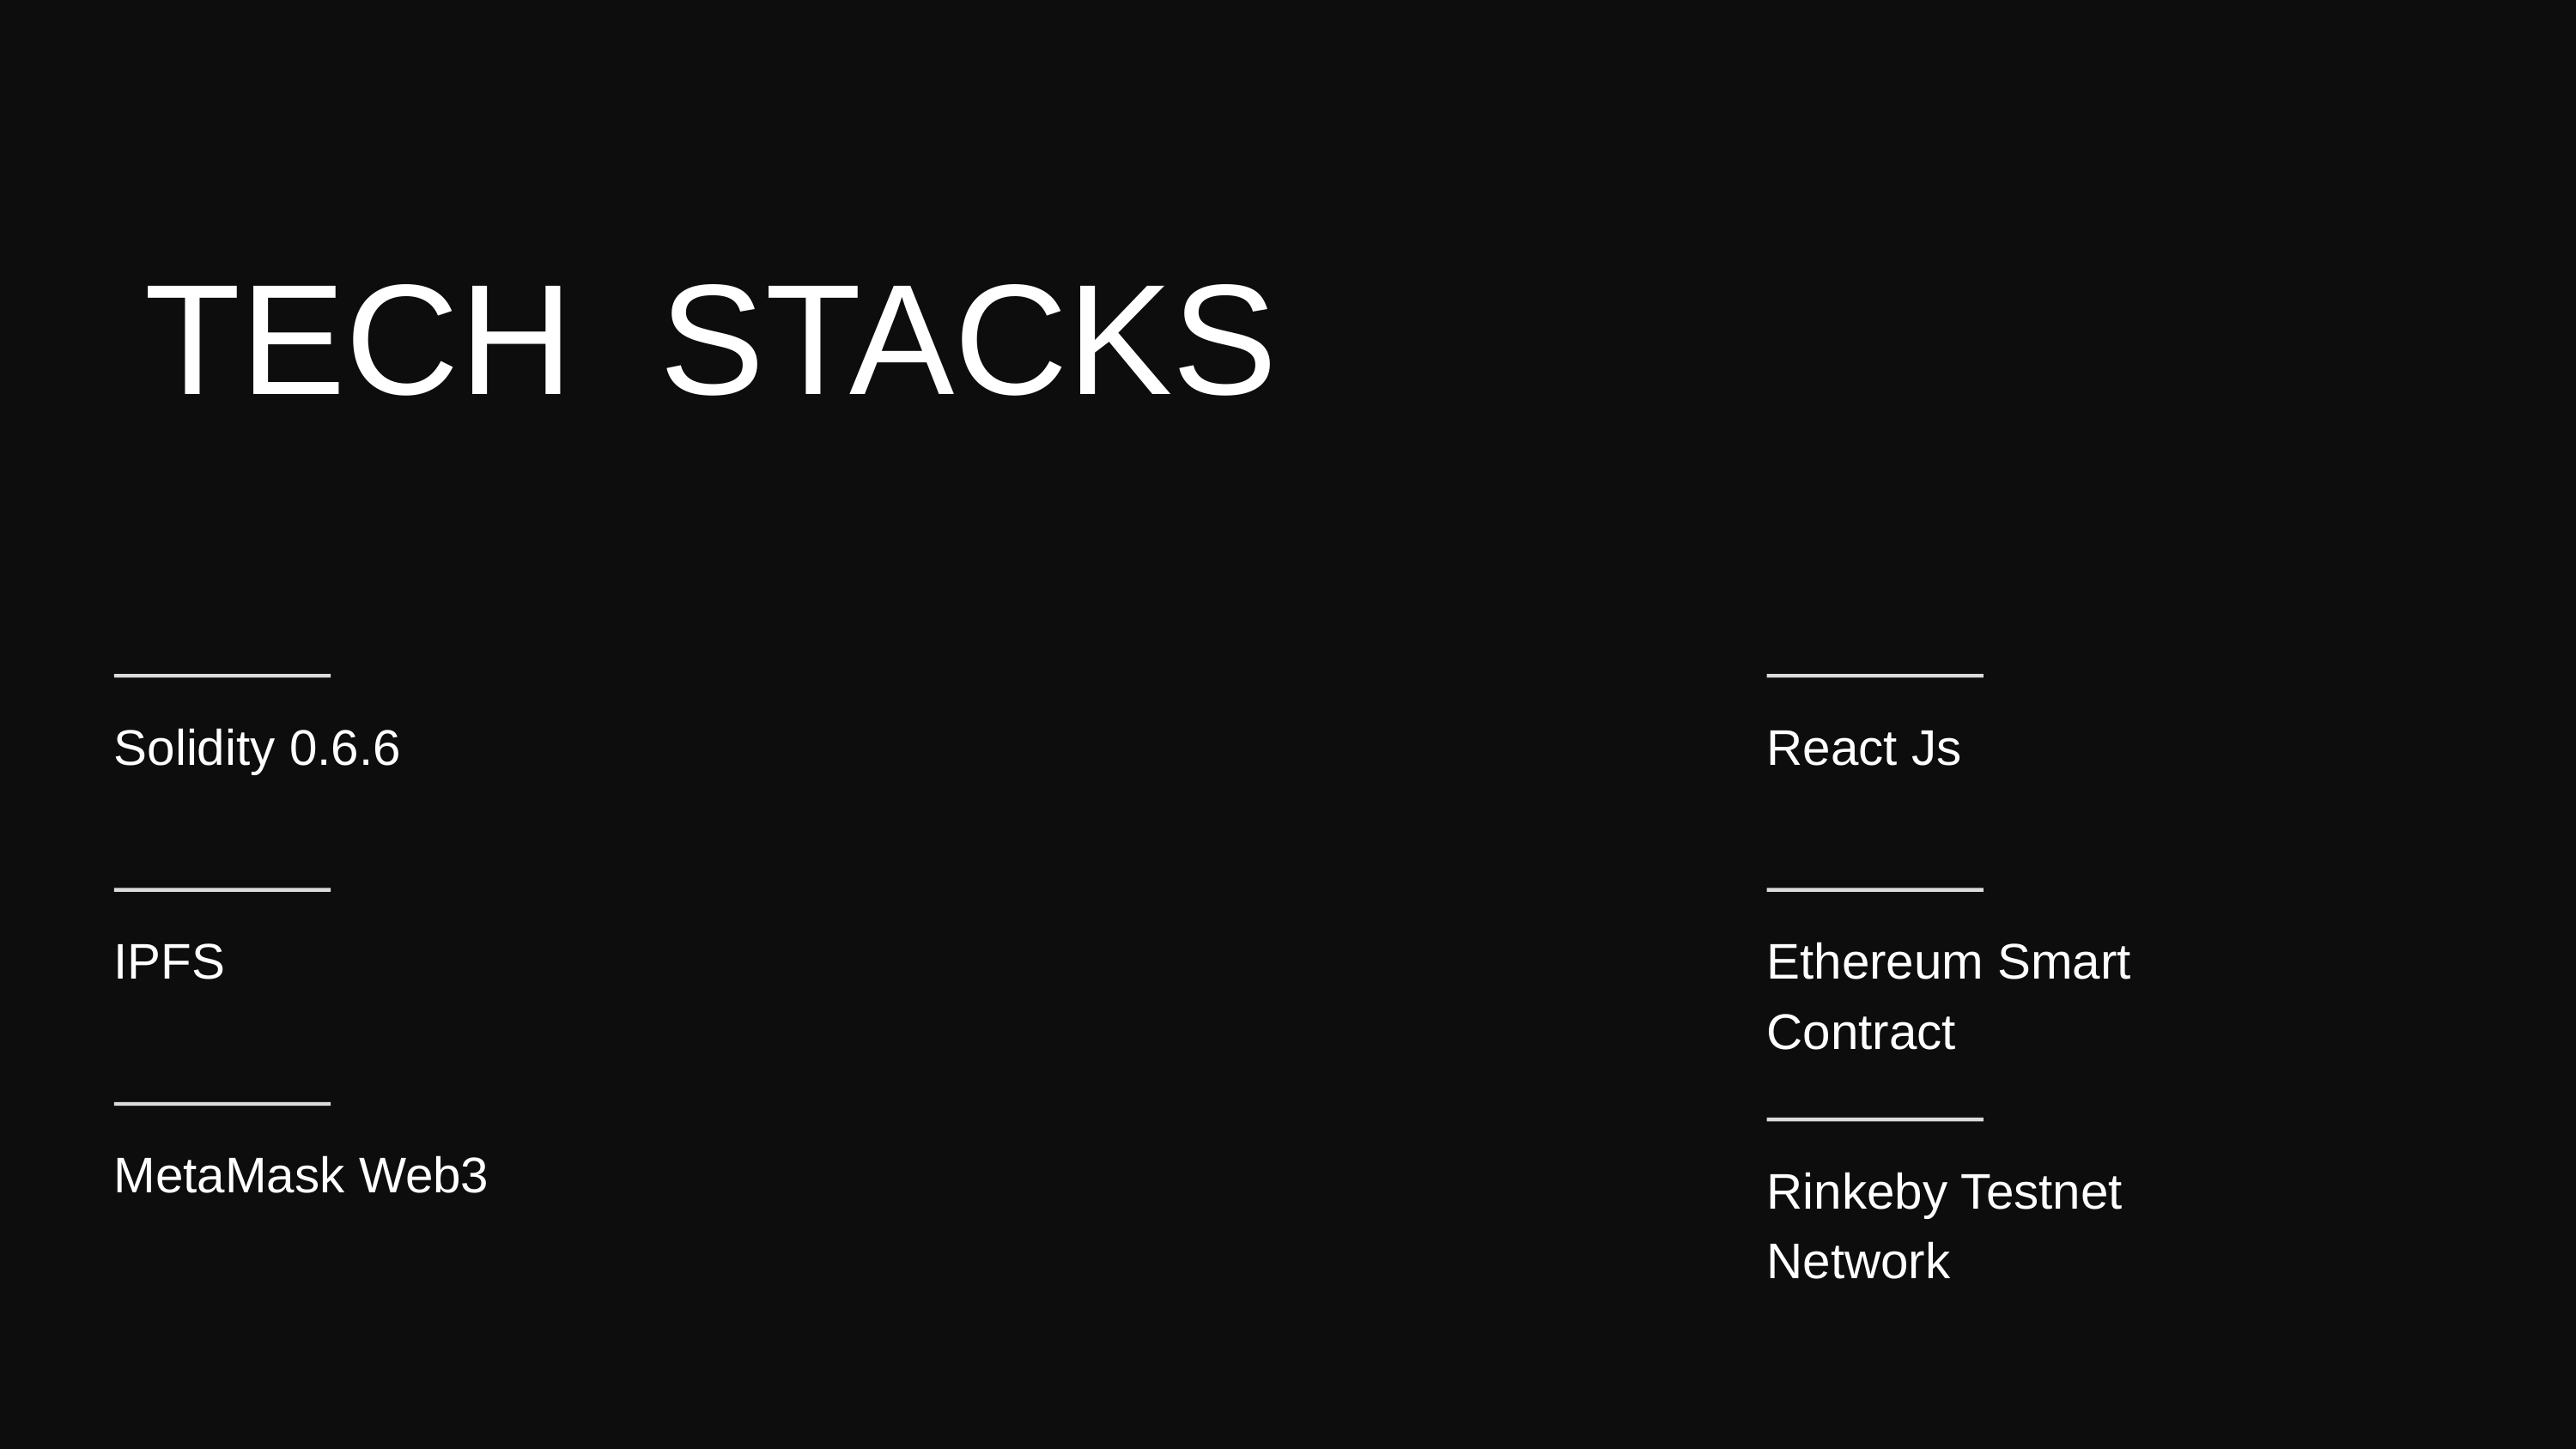

TECH  STACKS

Solidity 0.6.6

React Js

IPFS

Ethereum Smart Contract

MetaMask Web3

Rinkeby Testnet Network